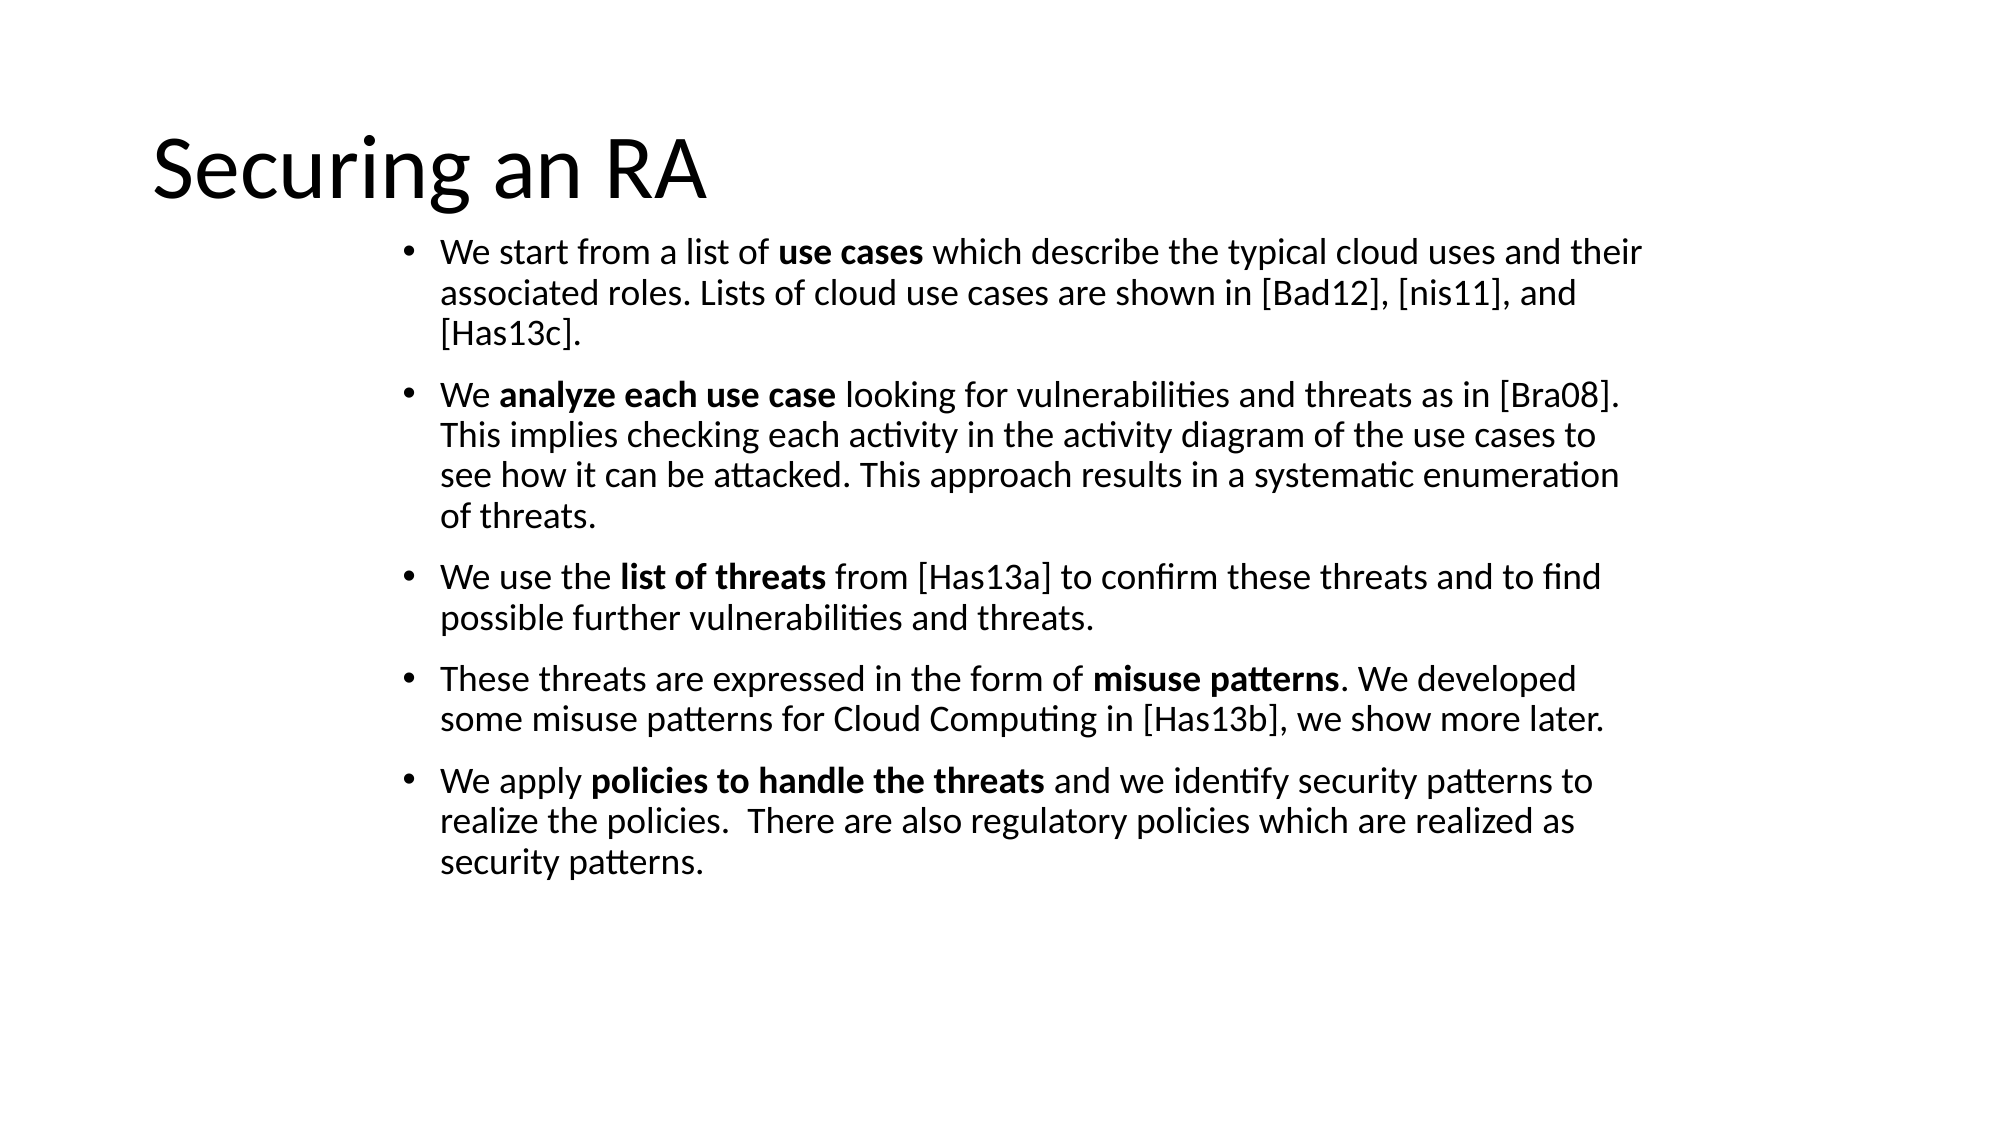

# Securing an RA
We start from a list of use cases which describe the typical cloud uses and their associated roles. Lists of cloud use cases are shown in [Bad12], [nis11], and [Has13c].
We analyze each use case looking for vulnerabilities and threats as in [Bra08]. This implies checking each activity in the activity diagram of the use cases to see how it can be attacked. This approach results in a systematic enumeration of threats.
We use the list of threats from [Has13a] to confirm these threats and to find possible further vulnerabilities and threats.
These threats are expressed in the form of misuse patterns. We developed some misuse patterns for Cloud Computing in [Has13b], we show more later.
We apply policies to handle the threats and we identify security patterns to realize the policies.  There are also regulatory policies which are realized as security patterns.